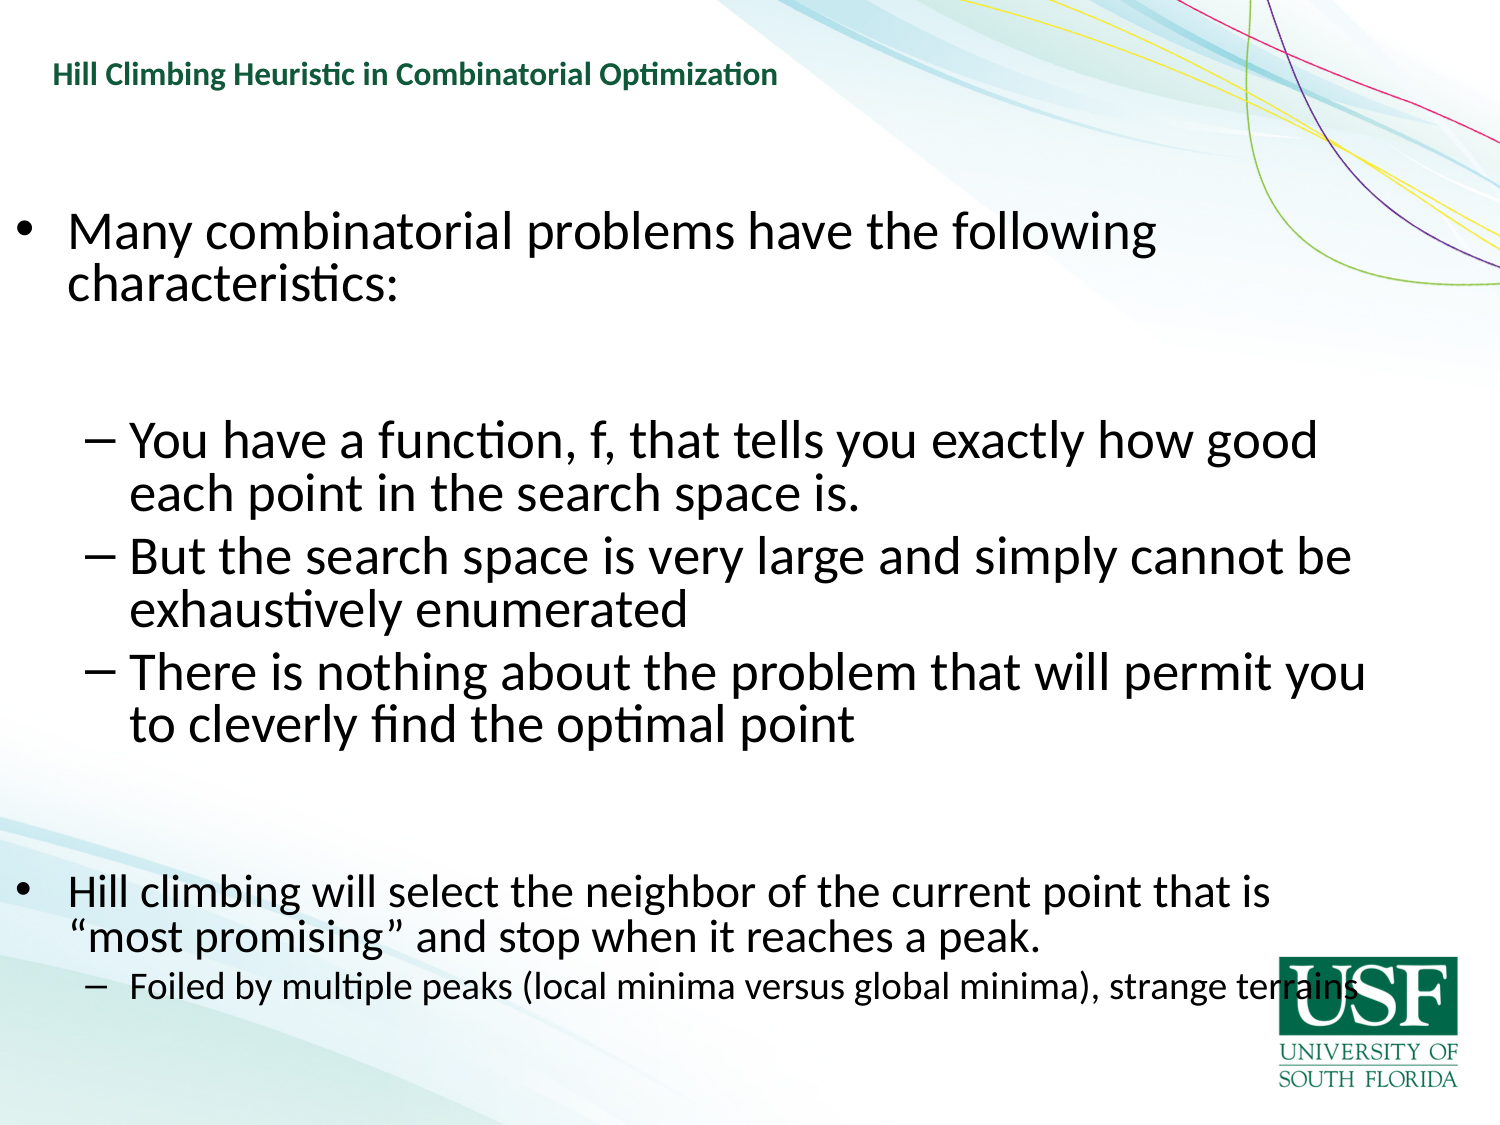

# Hill Climbing Heuristic in Combinatorial Optimization
Many combinatorial problems have the following characteristics:

You have a function, f, that tells you exactly how good each point in the search space is.
But the search space is very large and simply cannot be exhaustively enumerated
There is nothing about the problem that will permit you to cleverly find the optimal point

Hill climbing will select the neighbor of the current point that is “most promising” and stop when it reaches a peak.
Foiled by multiple peaks (local minima versus global minima), strange terrains